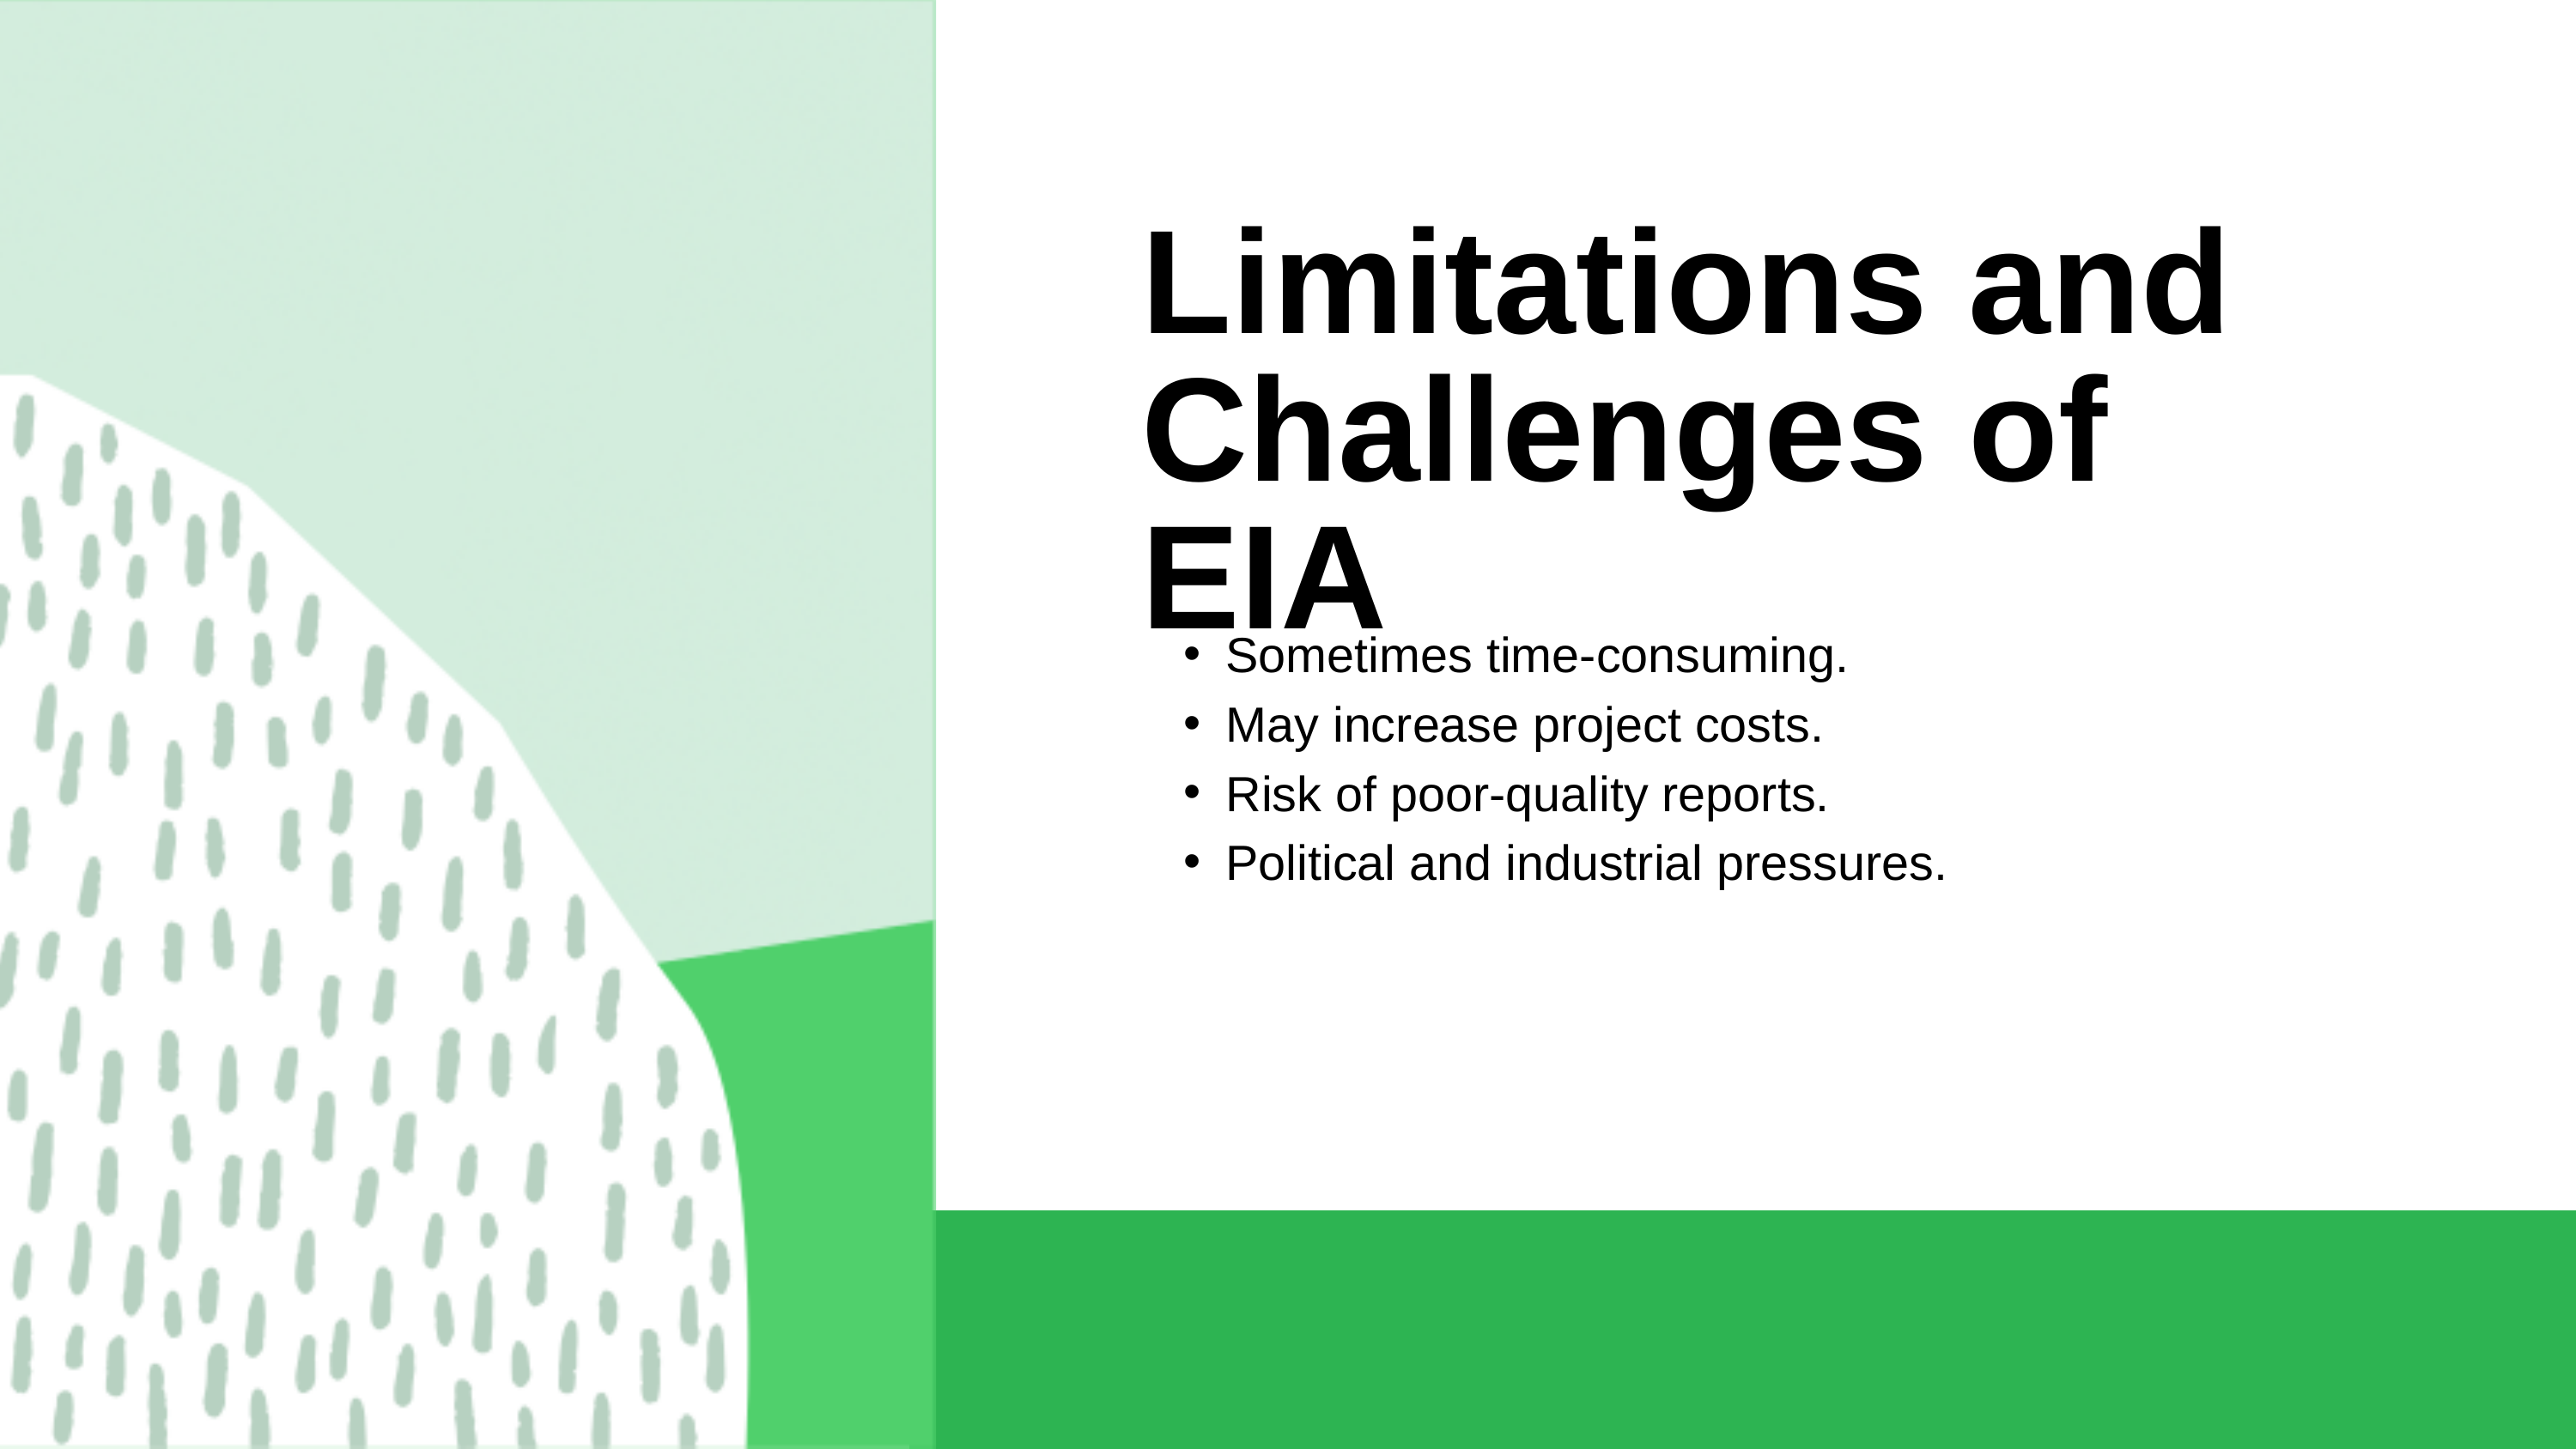

Limitations and Challenges of EIA
Sometimes time-consuming.
May increase project costs.
Risk of poor-quality reports.
Political and industrial pressures.